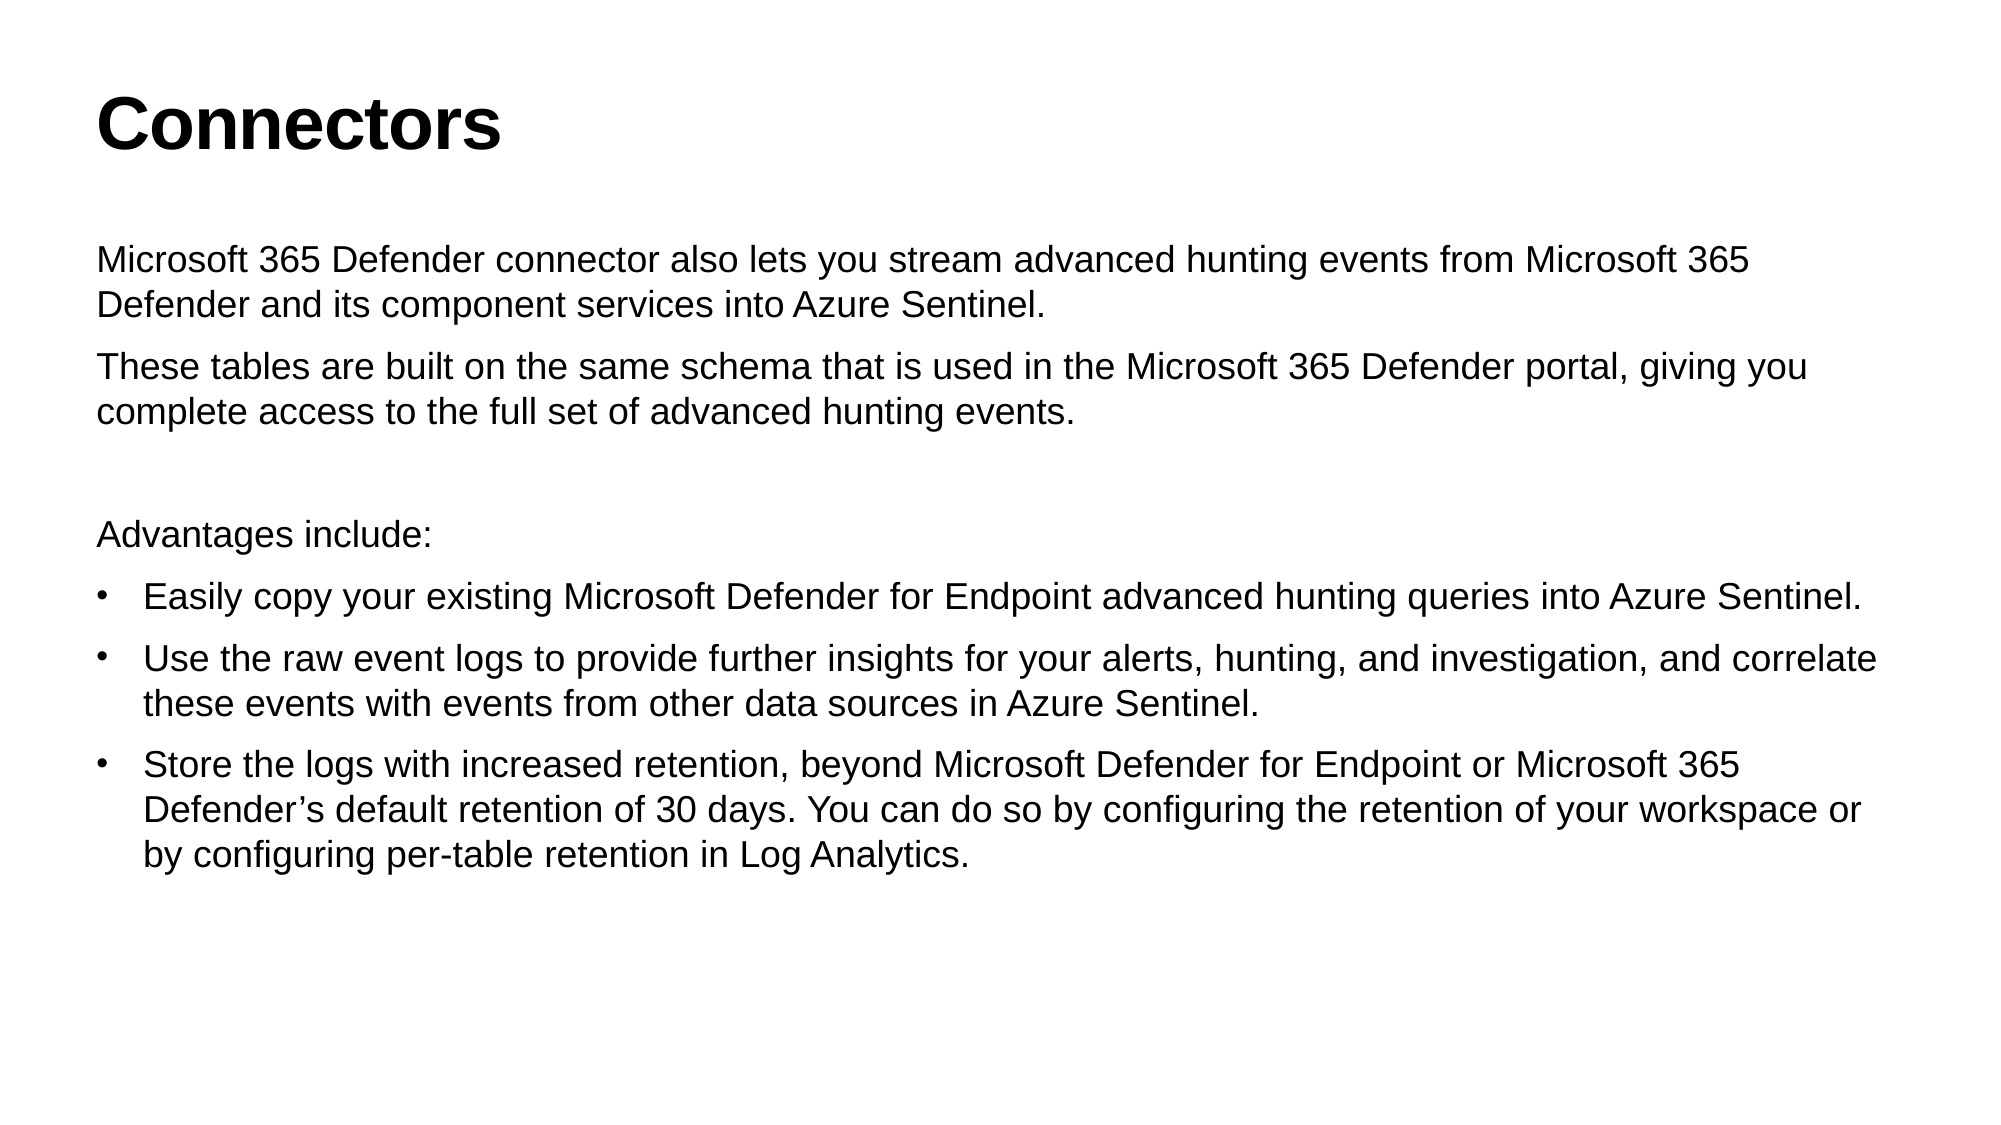

# Connectors
Microsoft 365 Defender connector also lets you stream advanced hunting events from Microsoft 365 Defender and its component services into Azure Sentinel.
These tables are built on the same schema that is used in the Microsoft 365 Defender portal, giving you complete access to the full set of advanced hunting events.

Advantages include:
Easily copy your existing Microsoft Defender for Endpoint advanced hunting queries into Azure Sentinel.
Use the raw event logs to provide further insights for your alerts, hunting, and investigation, and correlate these events with events from other data sources in Azure Sentinel.
Store the logs with increased retention, beyond Microsoft Defender for Endpoint or Microsoft 365 Defender’s default retention of 30 days. You can do so by configuring the retention of your workspace or by configuring per-table retention in Log Analytics.